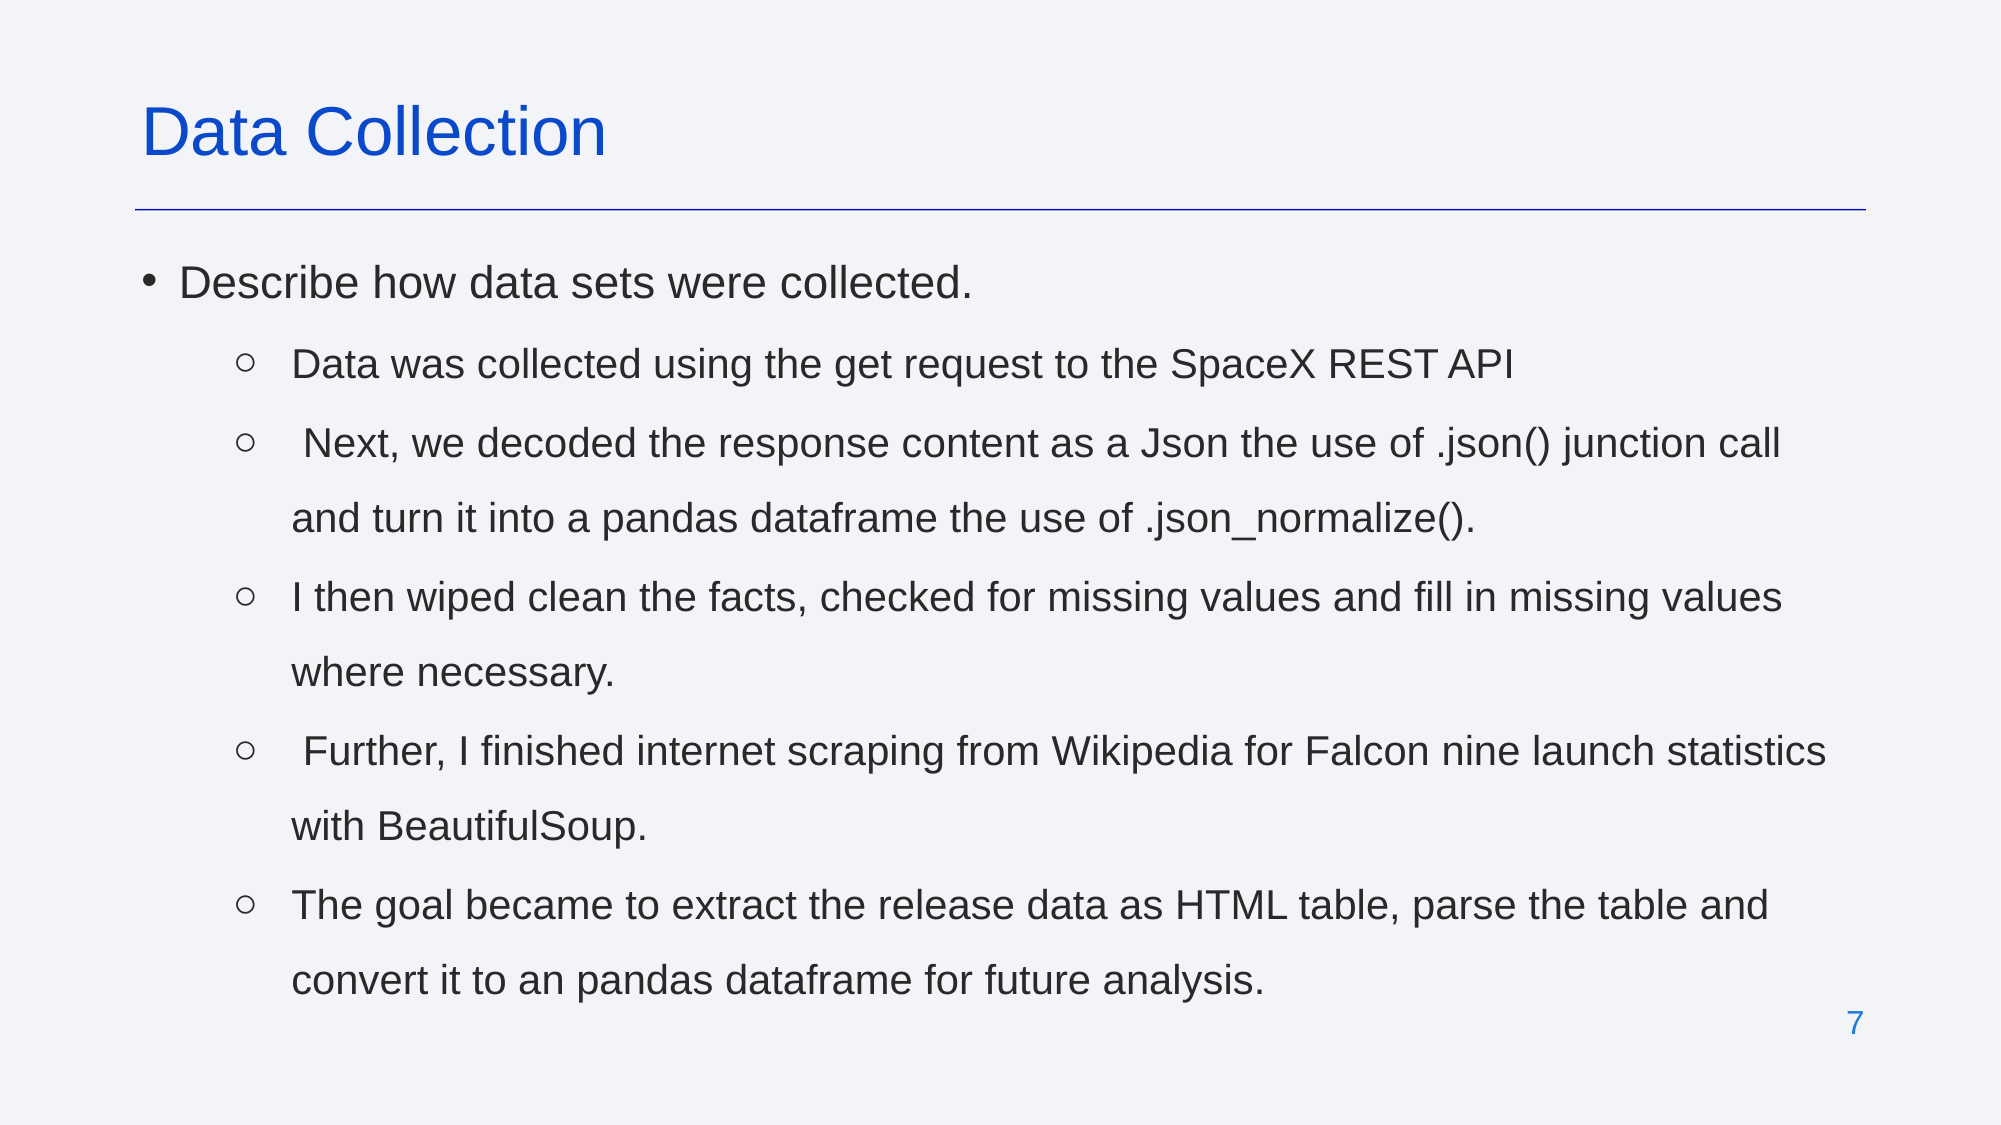

Data Collection
Describe how data sets were collected.
Data was collected using the get request to the SpaceX REST API
 Next, we decoded the response content as a Json the use of .json() junction call and turn it into a pandas dataframe the use of .json_normalize().
I then wiped clean the facts, checked for missing values and fill in missing values where necessary.
 Further, I finished internet scraping from Wikipedia for Falcon nine launch statistics with BeautifulSoup.
The goal became to extract the release data as HTML table, parse the table and convert it to an pandas dataframe for future analysis.
7